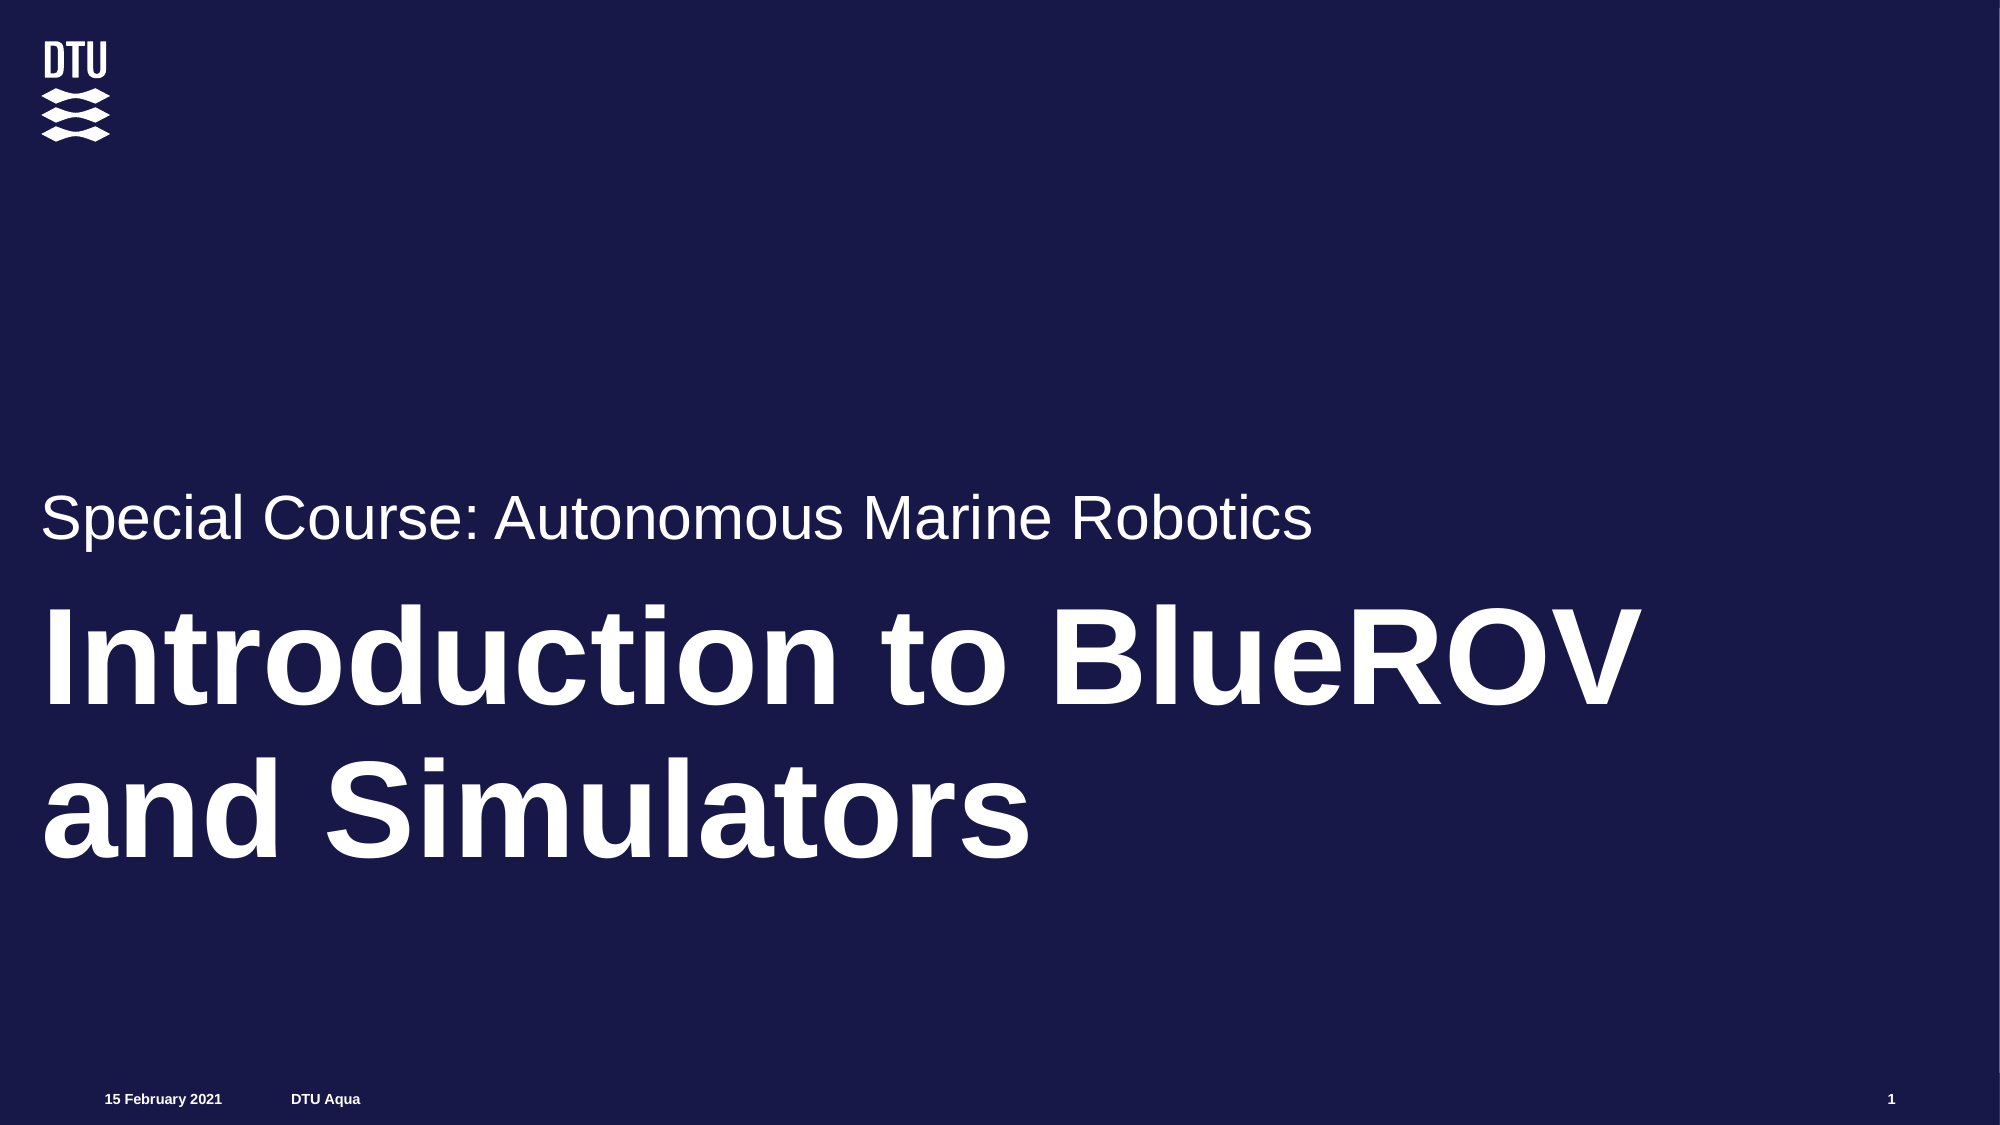

Special Course: Autonomous Marine Robotics
# Introduction to BlueROV and Simulators
1